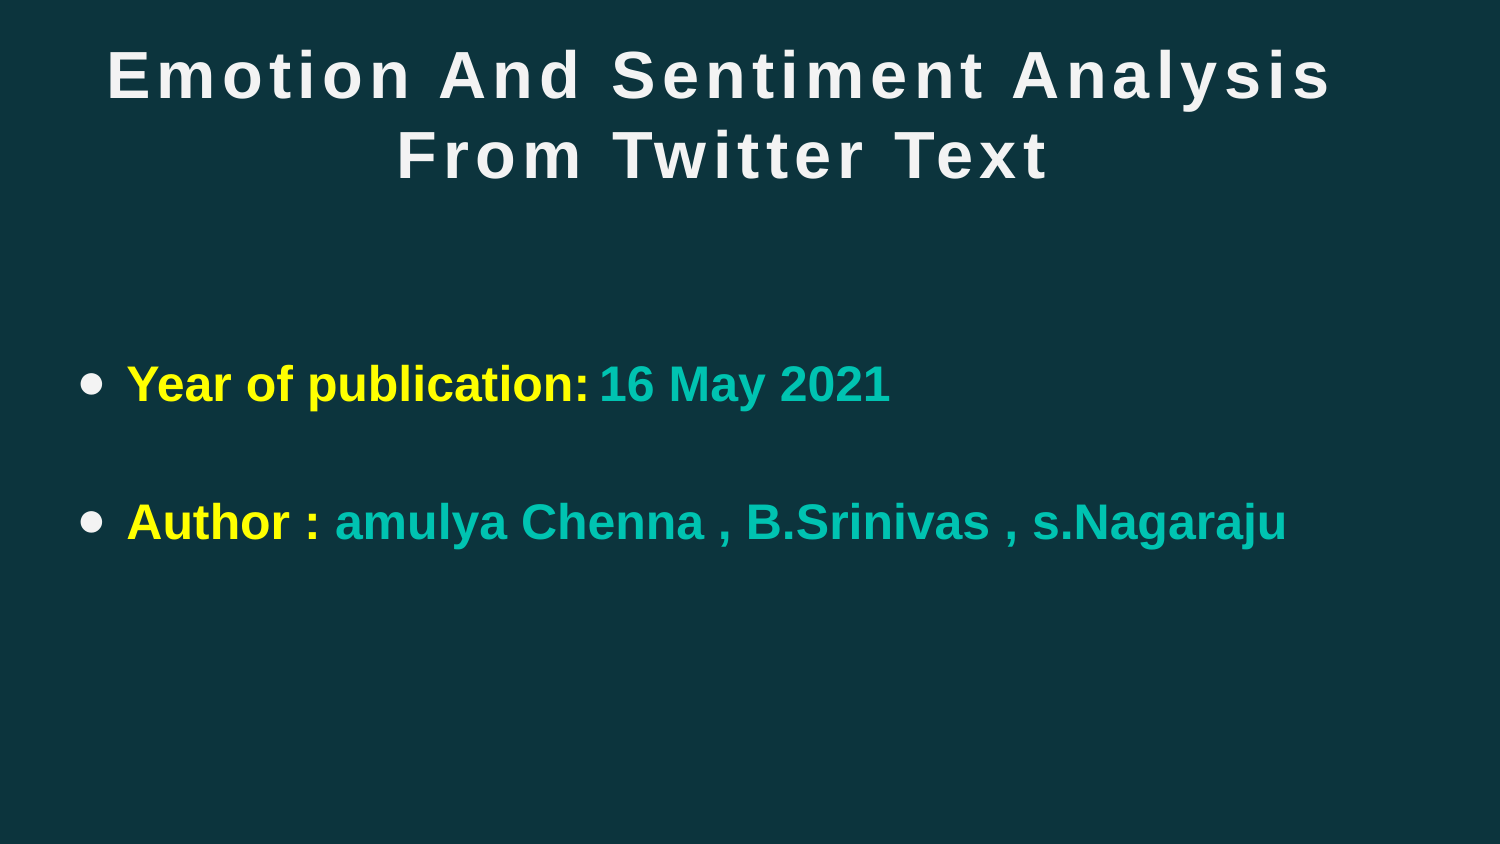

# Emotion And Sentiment Analysis From Twitter Text
Year of publication: 16 May 2021

Author : amulya Chenna , B.Srinivas , s.Nagaraju